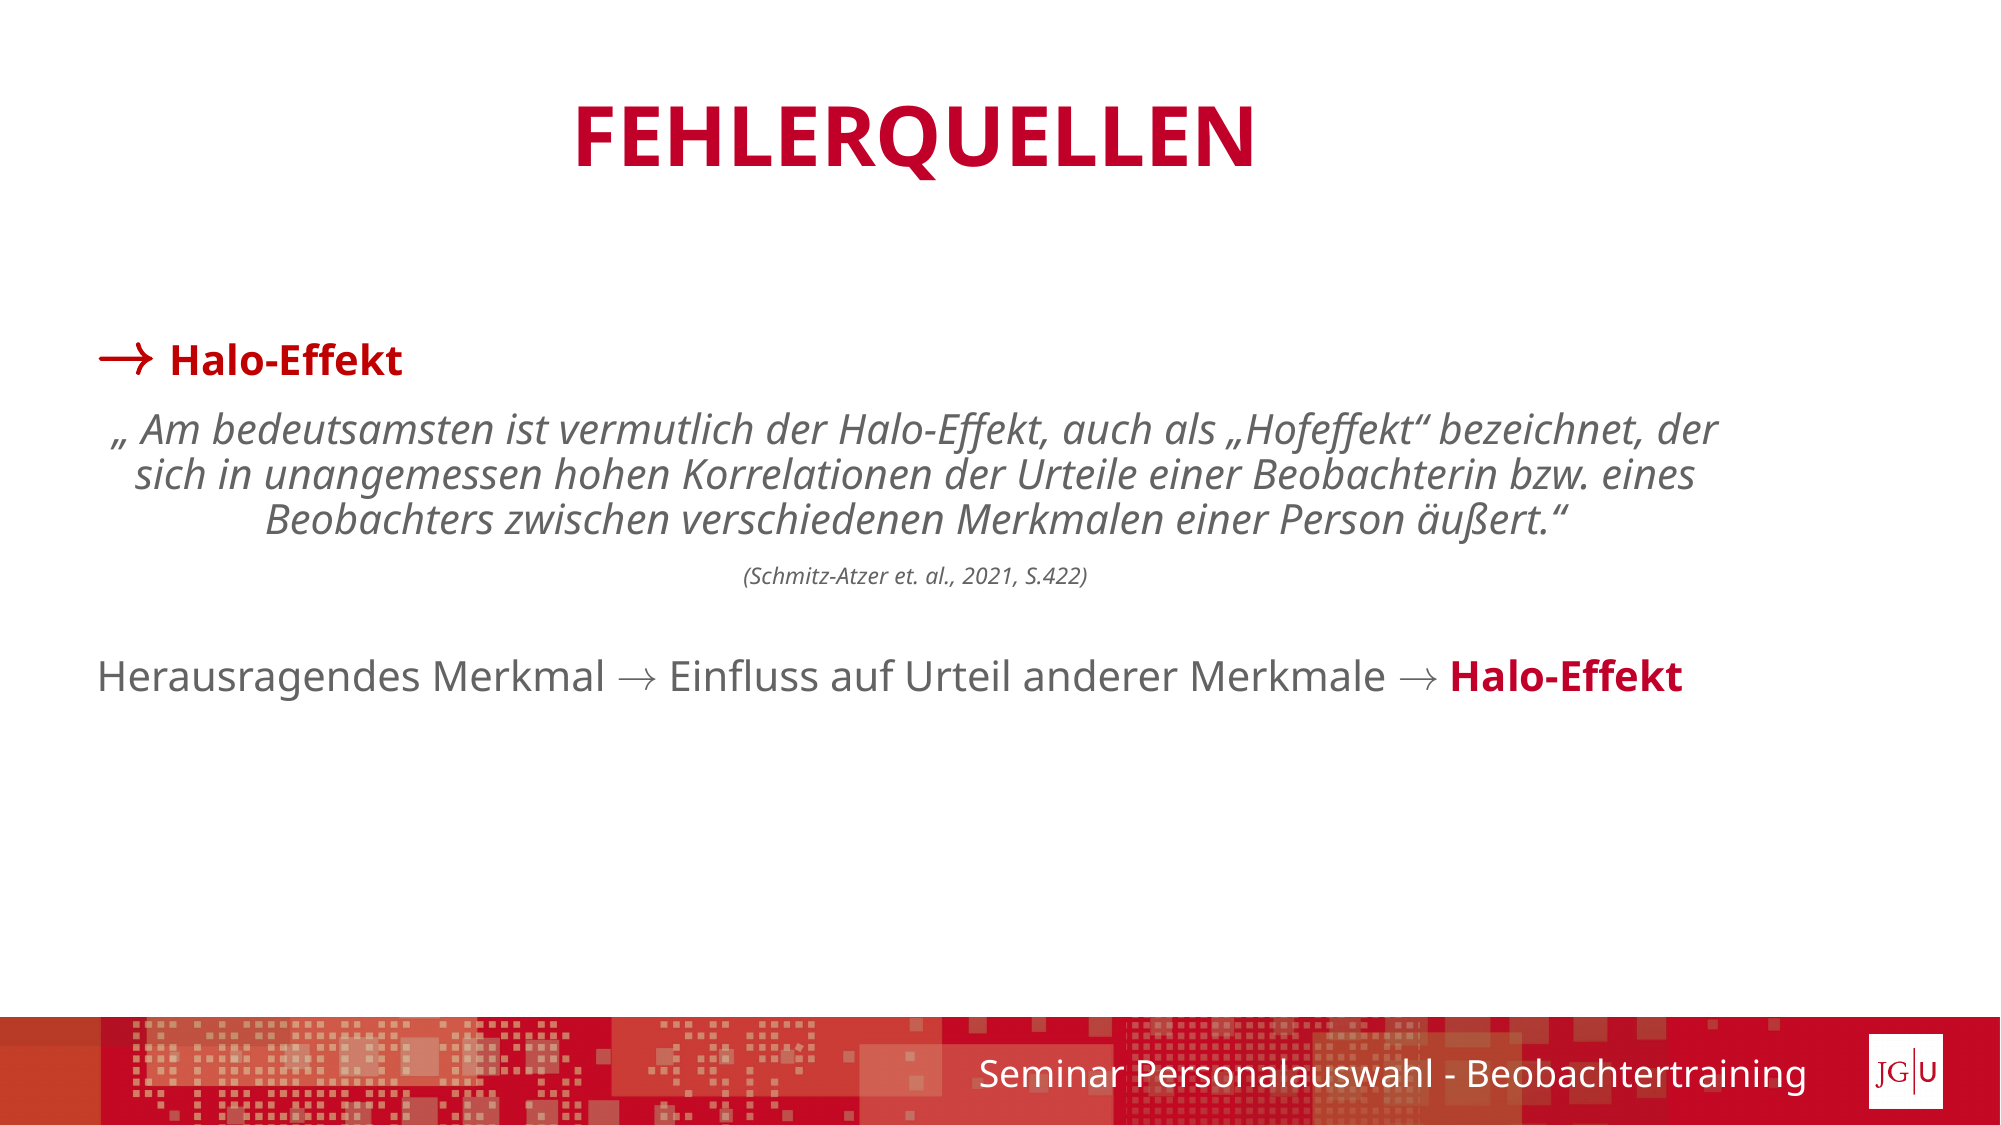

# Fehlerquellen
→ Halo-Effekt
„ Am bedeutsamsten ist vermutlich der Halo-Effekt, auch als „Hofeffekt“ bezeichnet, der sich in unangemessen hohen Korrelationen der Urteile einer Beobachterin bzw. eines Beobachters zwischen verschiedenen Merkmalen einer Person äußert.“
(Schmitz-Atzer et. al., 2021, S.422)

Herausragendes Merkmal → Einfluss auf Urteil anderer Merkmale → Halo-Effekt
Seminar Personalauswahl - Beobachtertraining